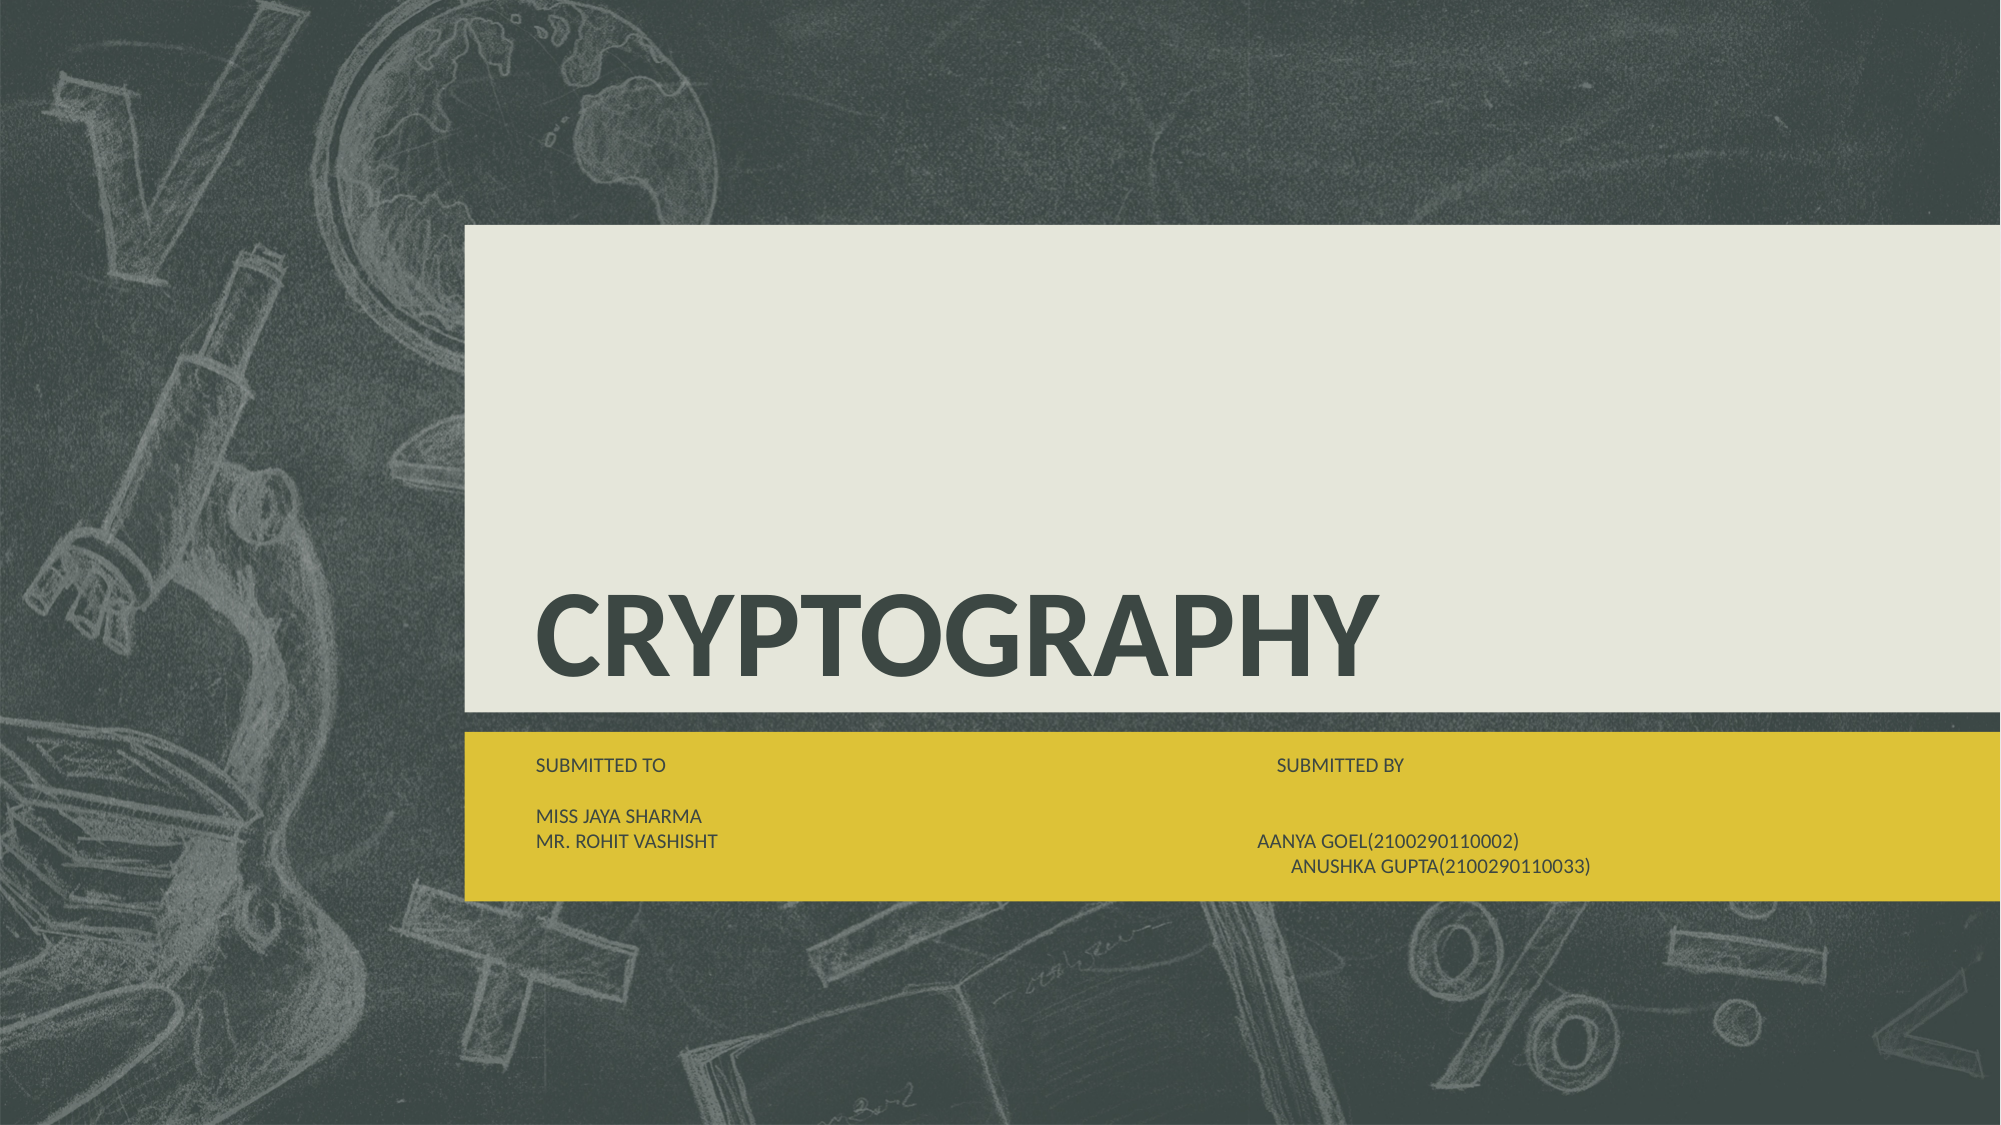

# CRYPTOGRAPHY
SUBMITTED TO                                                                                                                                 SUBMITTED BY

MISS JAYA SHARMA
MR. ROHIT VASHISHT                                                                                                                  AANYA GOEL(2100290110002)
                                                                                                                                                               ANUSHKA GUPTA(2100290110033)